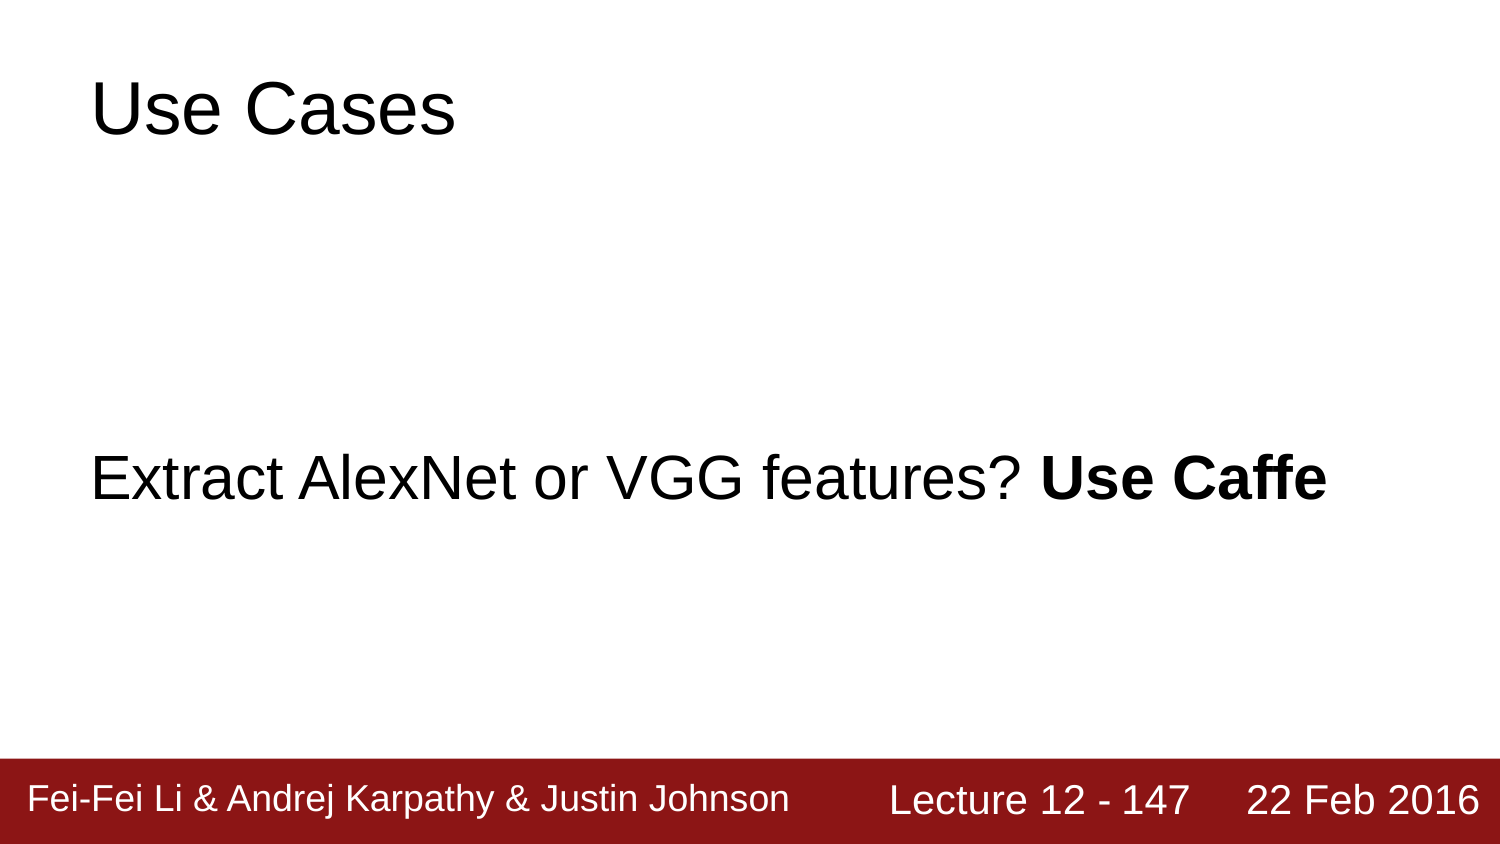

# Use Cases

Extract AlexNet or VGG features? Use Caffe

147